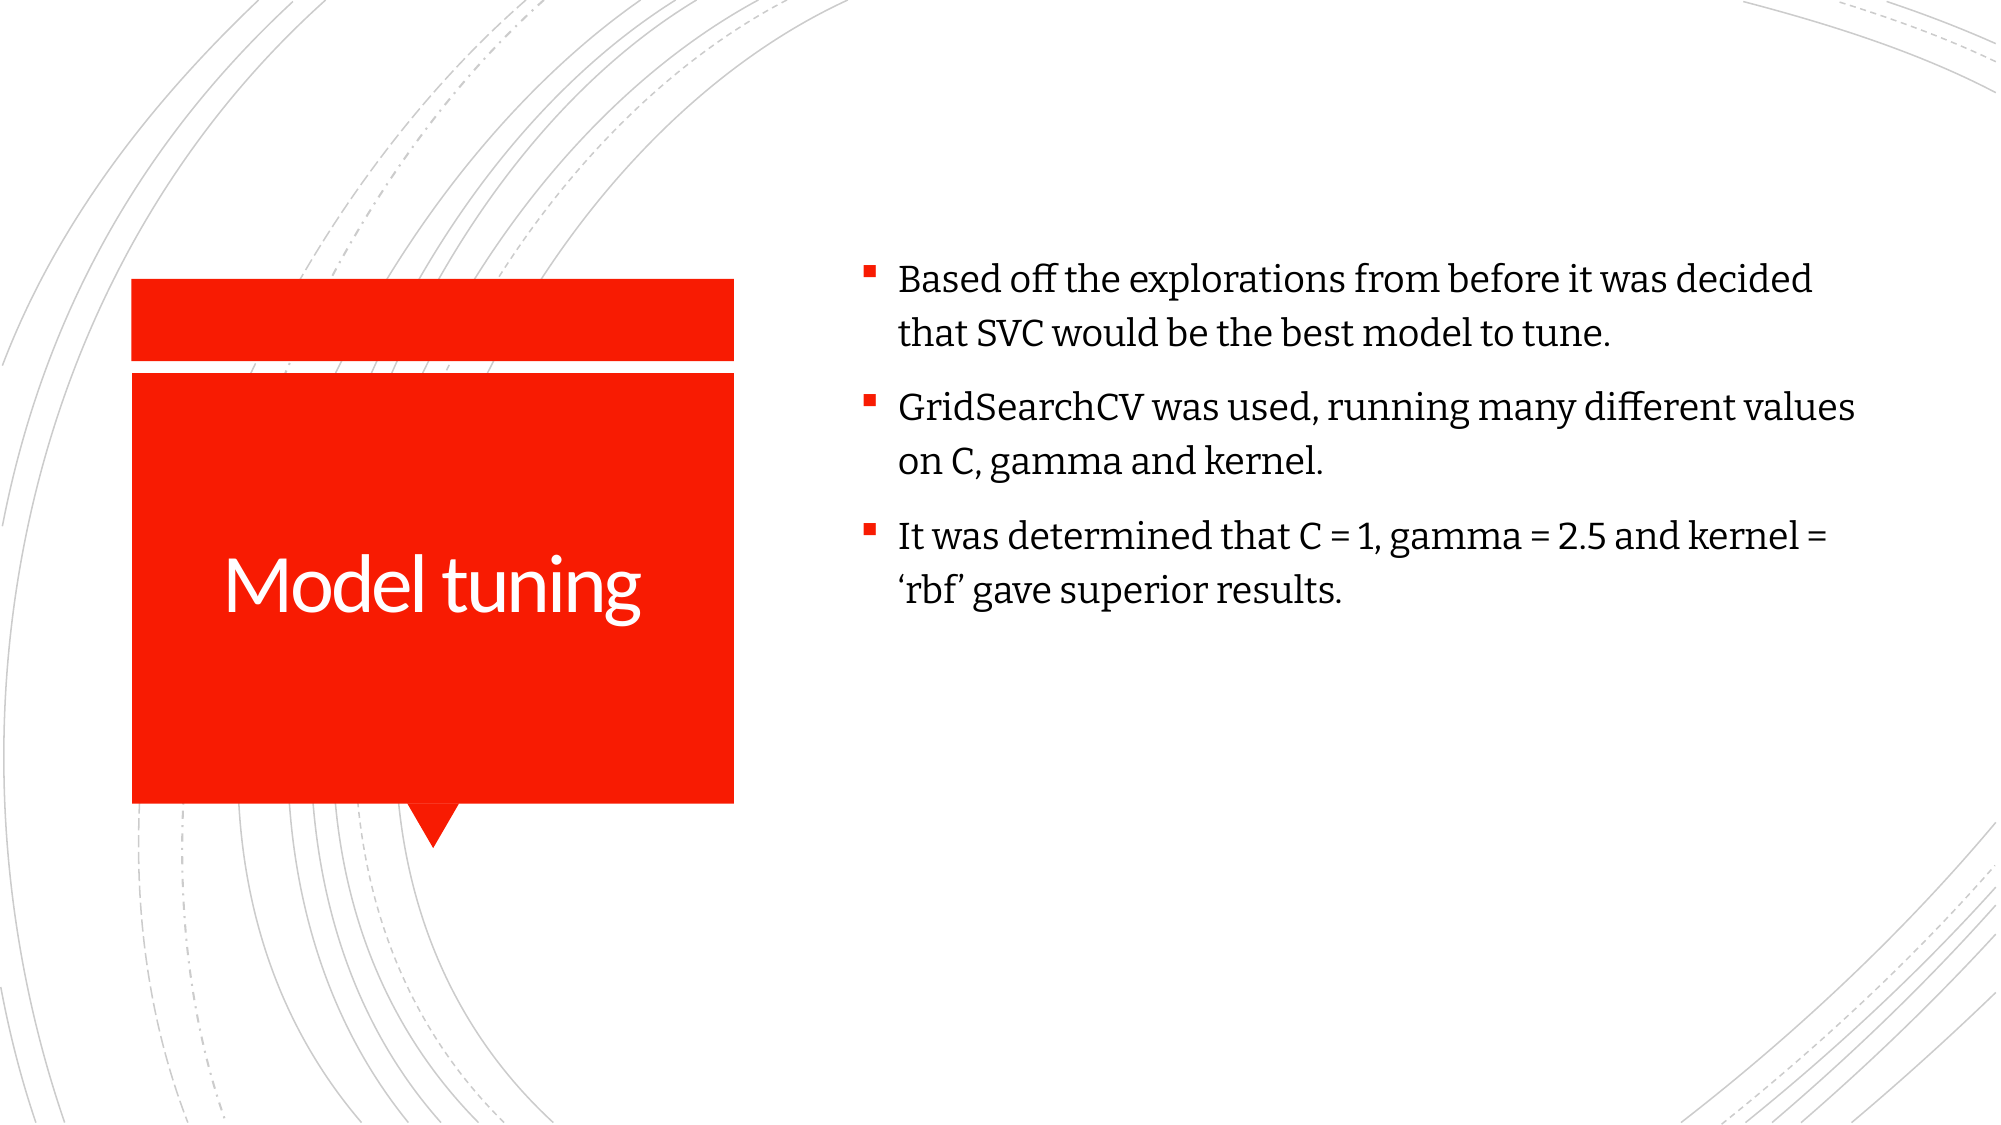

Based off the explorations from before it was decided that SVC would be the best model to tune.
GridSearchCV was used, running many different values on C, gamma and kernel.
It was determined that C = 1, gamma = 2.5 and kernel =  ‘rbf’ gave superior results.

# Model tuning